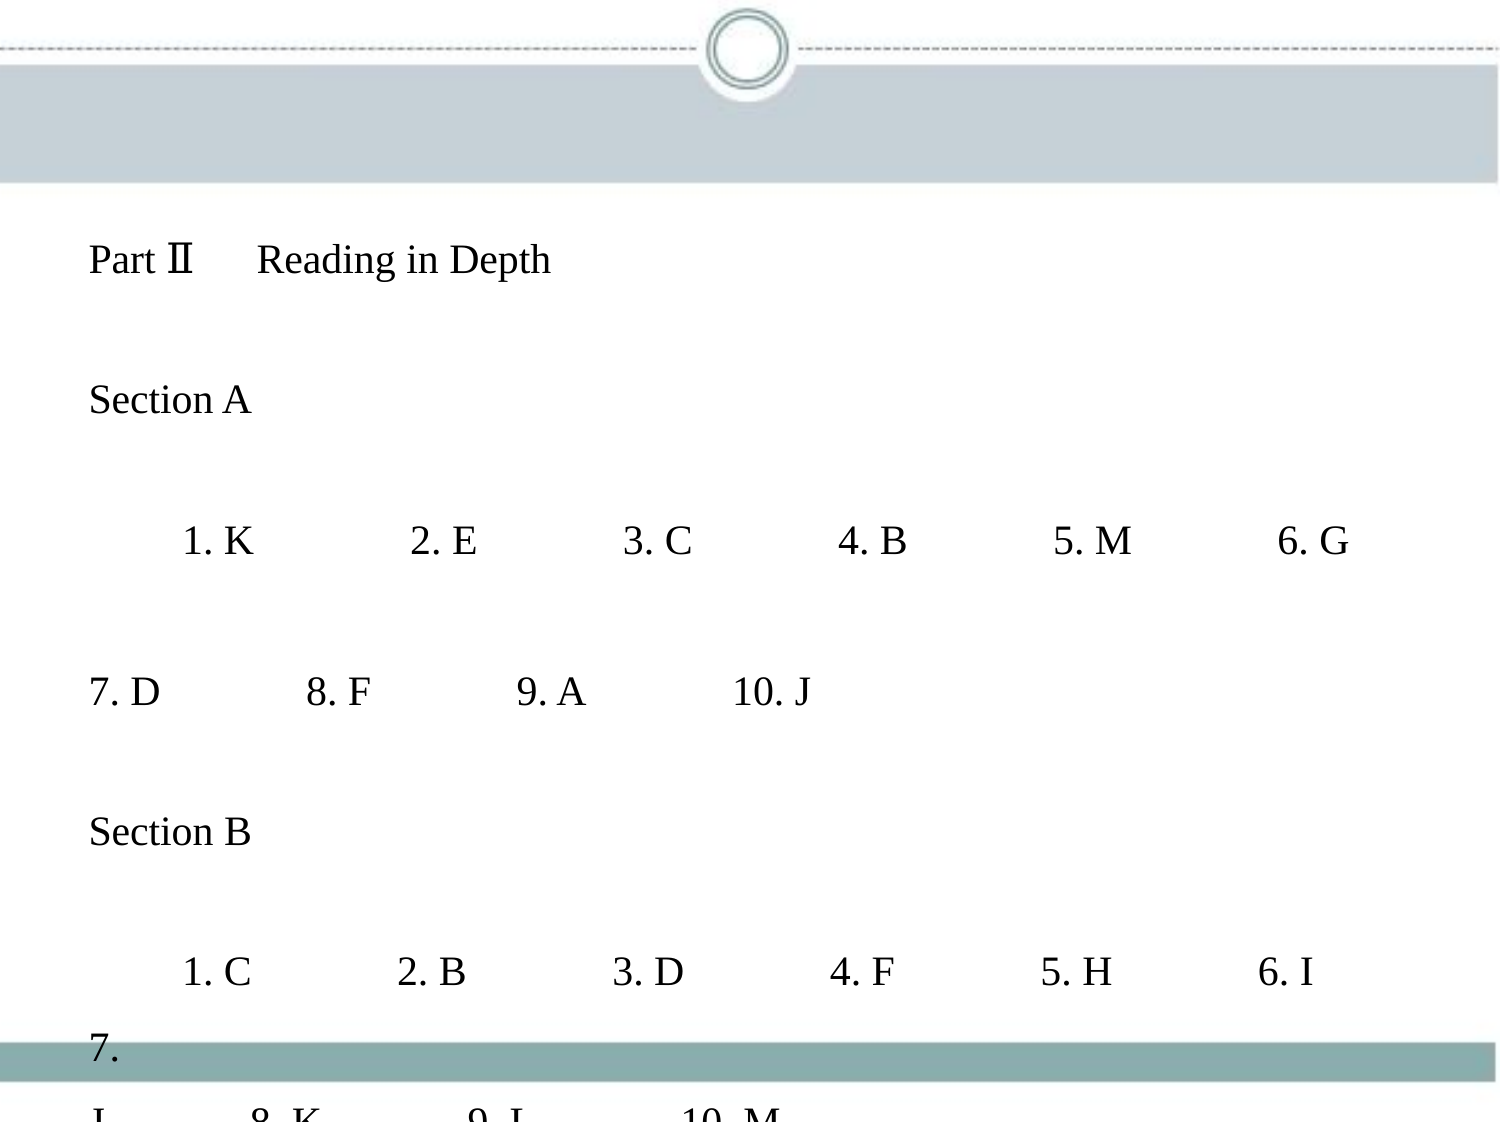

Part Ⅱ　Reading in Depth
Section A
　　1. K 　　　2. E　　　3. C　　　4. B　　　5. M　　　6. G　　    
7. D　　　8. F　　　9. A　　　10. J
Section B
　　1. C　　　2. B　　　3. D　　　4. F　　　5. H　　　6. I　　　7.
J　　　8. K　　　9. L　　　10. M